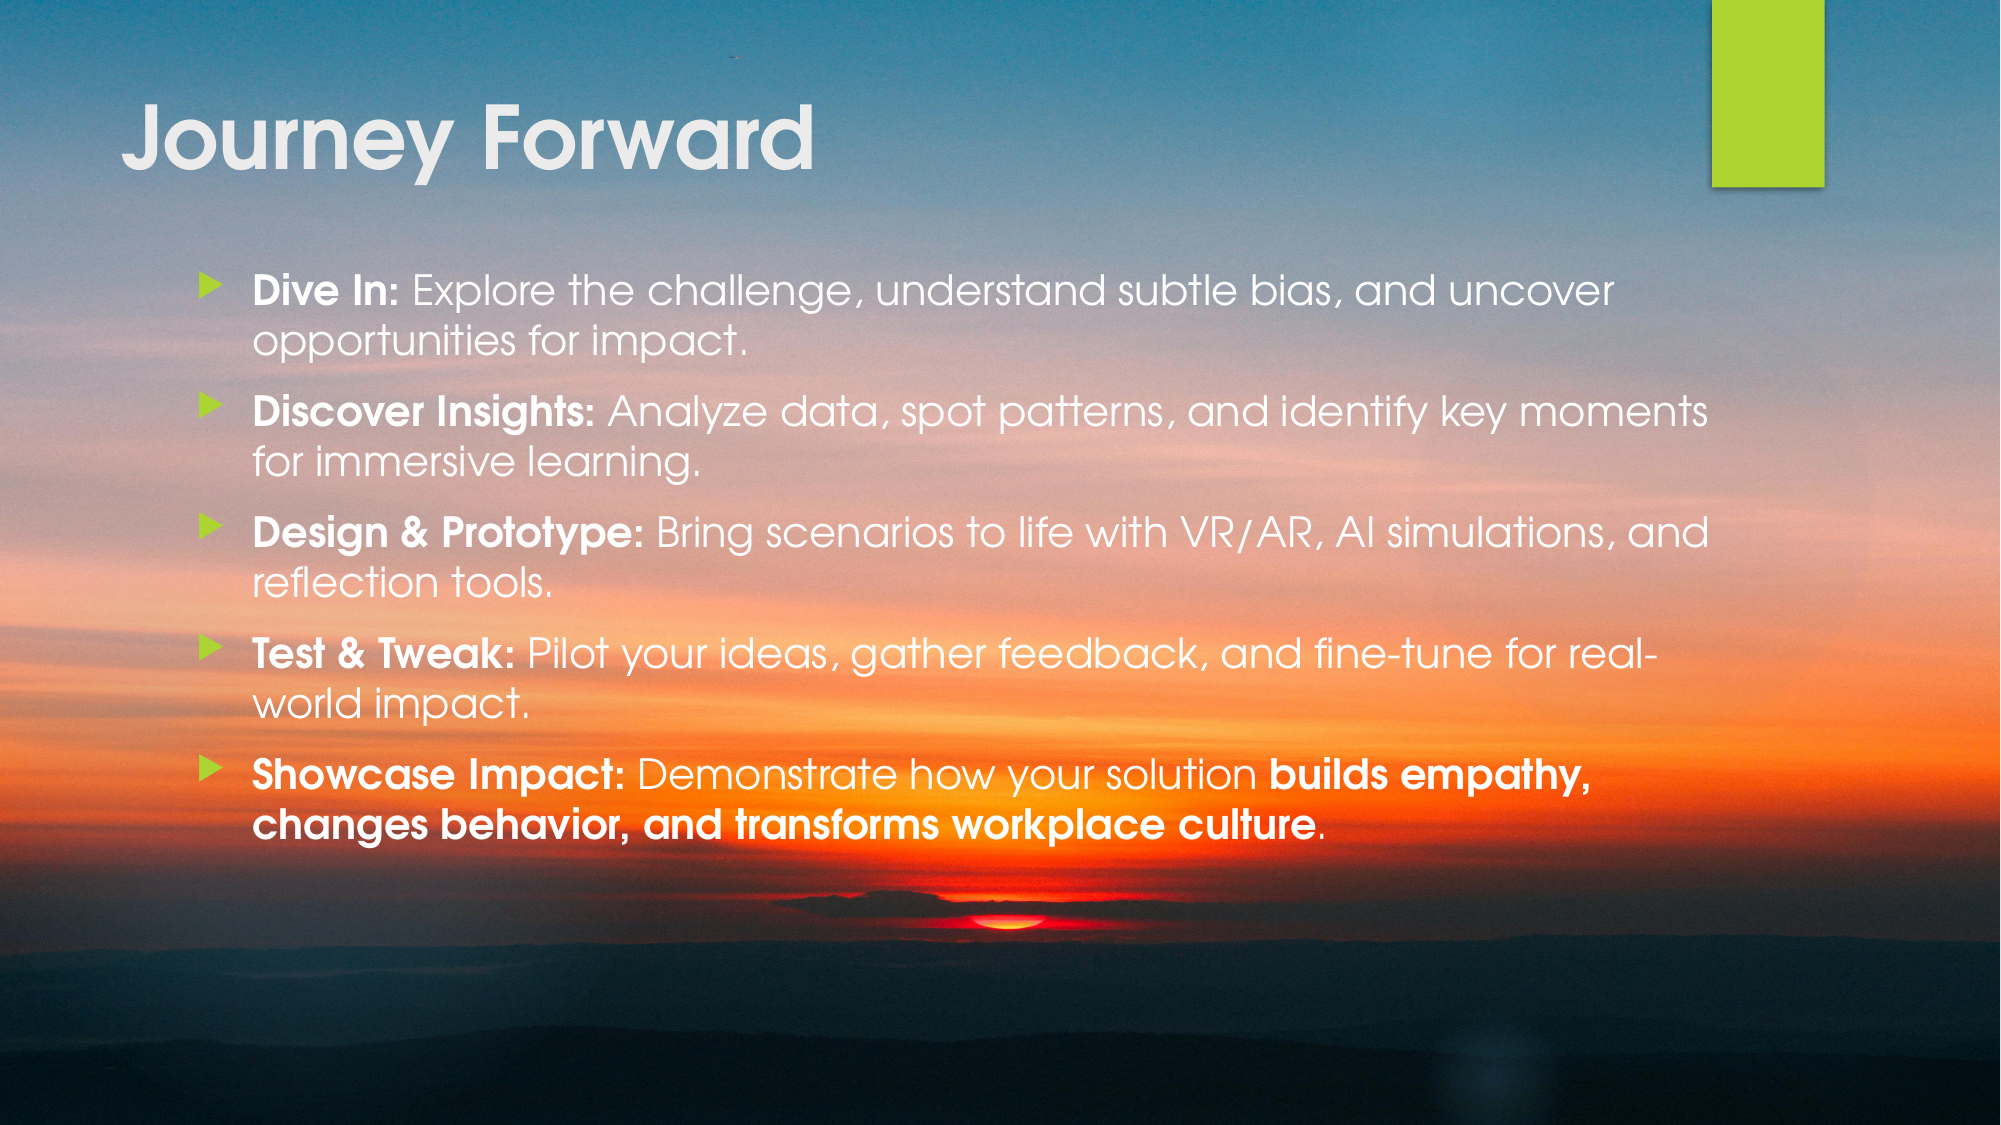

# Journey Forward
Dive In: Explore the challenge, understand subtle bias, and uncover opportunities for impact.
Discover Insights: Analyze data, spot patterns, and identify key moments for immersive learning.
Design & Prototype: Bring scenarios to life with VR/AR, AI simulations, and reflection tools.
Test & Tweak: Pilot your ideas, gather feedback, and fine-tune for real-world impact.
Showcase Impact: Demonstrate how your solution builds empathy, changes behavior, and transforms workplace culture.